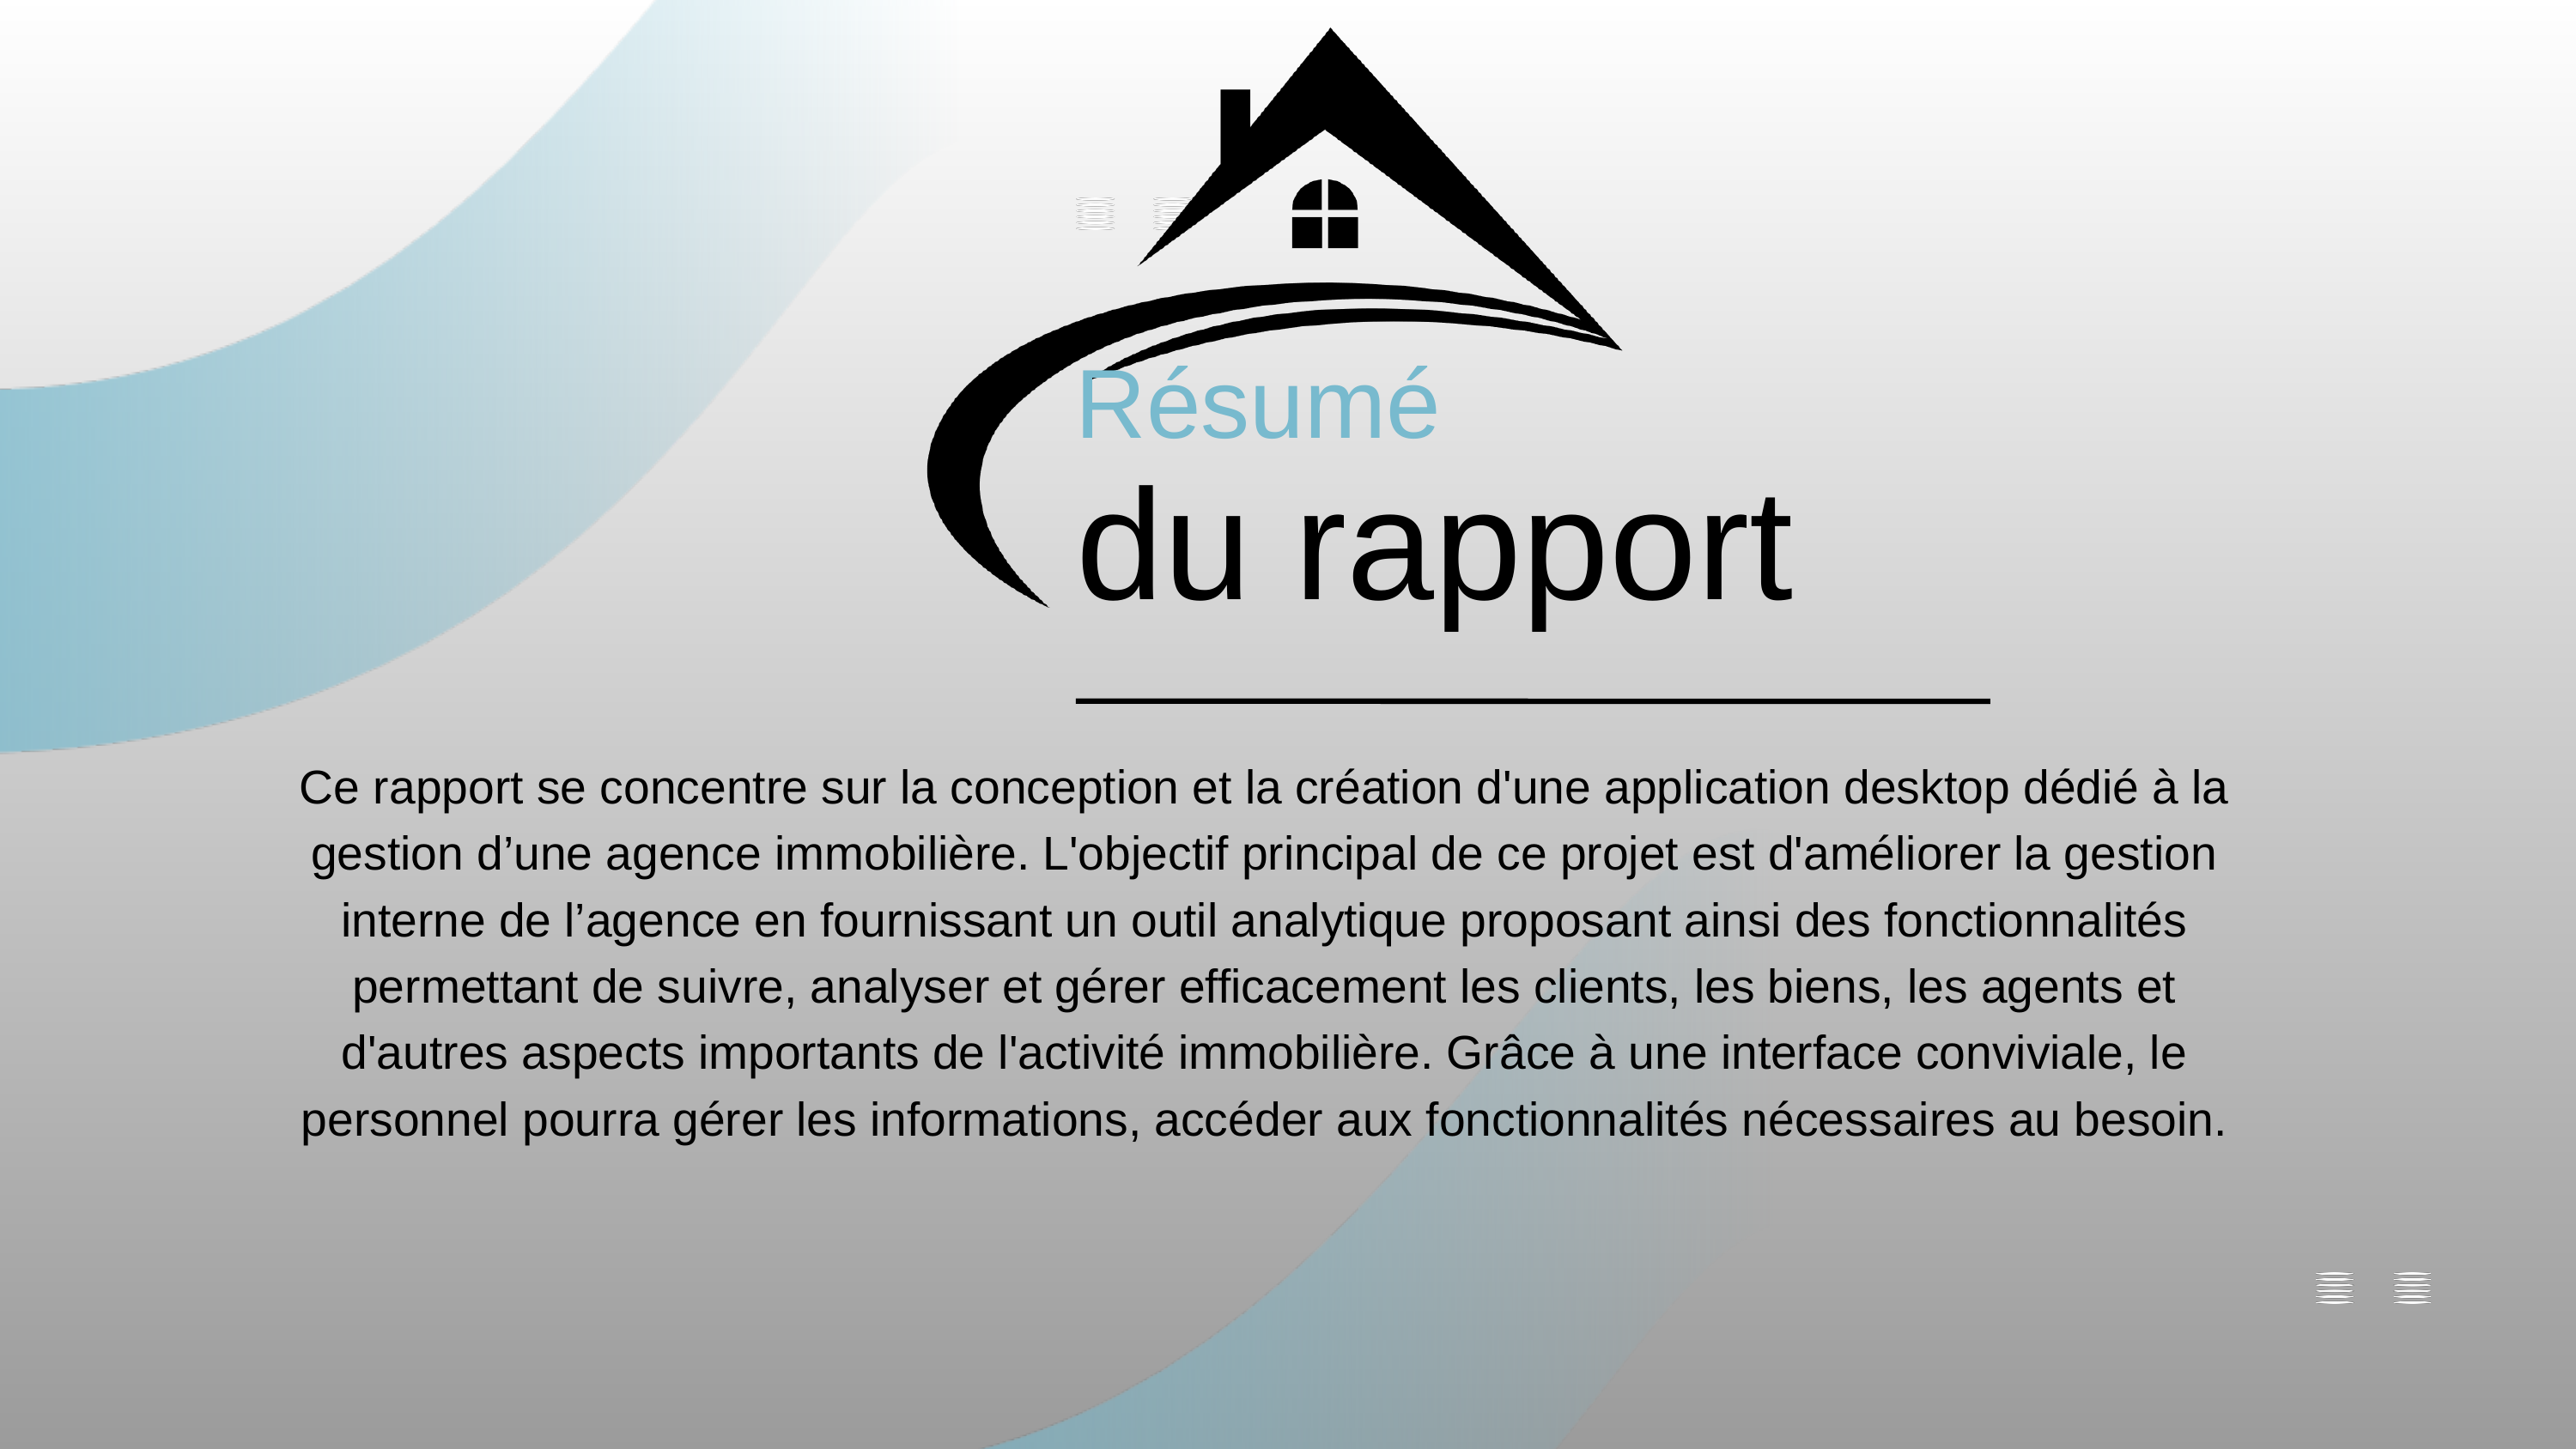

Résumé
du rapport

Ce rapport se concentre sur la conception et la création d'une application desktop dédié à la gestion d’une agence immobilière. L'objectif principal de ce projet est d'améliorer la gestion interne de l’agence en fournissant un outil analytique proposant ainsi des fonctionnalités permettant de suivre, analyser et gérer efficacement les clients, les biens, les agents et d'autres aspects importants de l'activité immobilière. Grâce à une interface conviviale, le personnel pourra gérer les informations, accéder aux fonctionnalités nécessaires au besoin.

02

Analyse des Besoins

03

Architecture de l'Application

04

Technologies Utilisées

01

Introduction au Projet

05

Fonctionnalités Implémentées

06

Difficultés Rencontrées

07

Conclusion et Perspectives